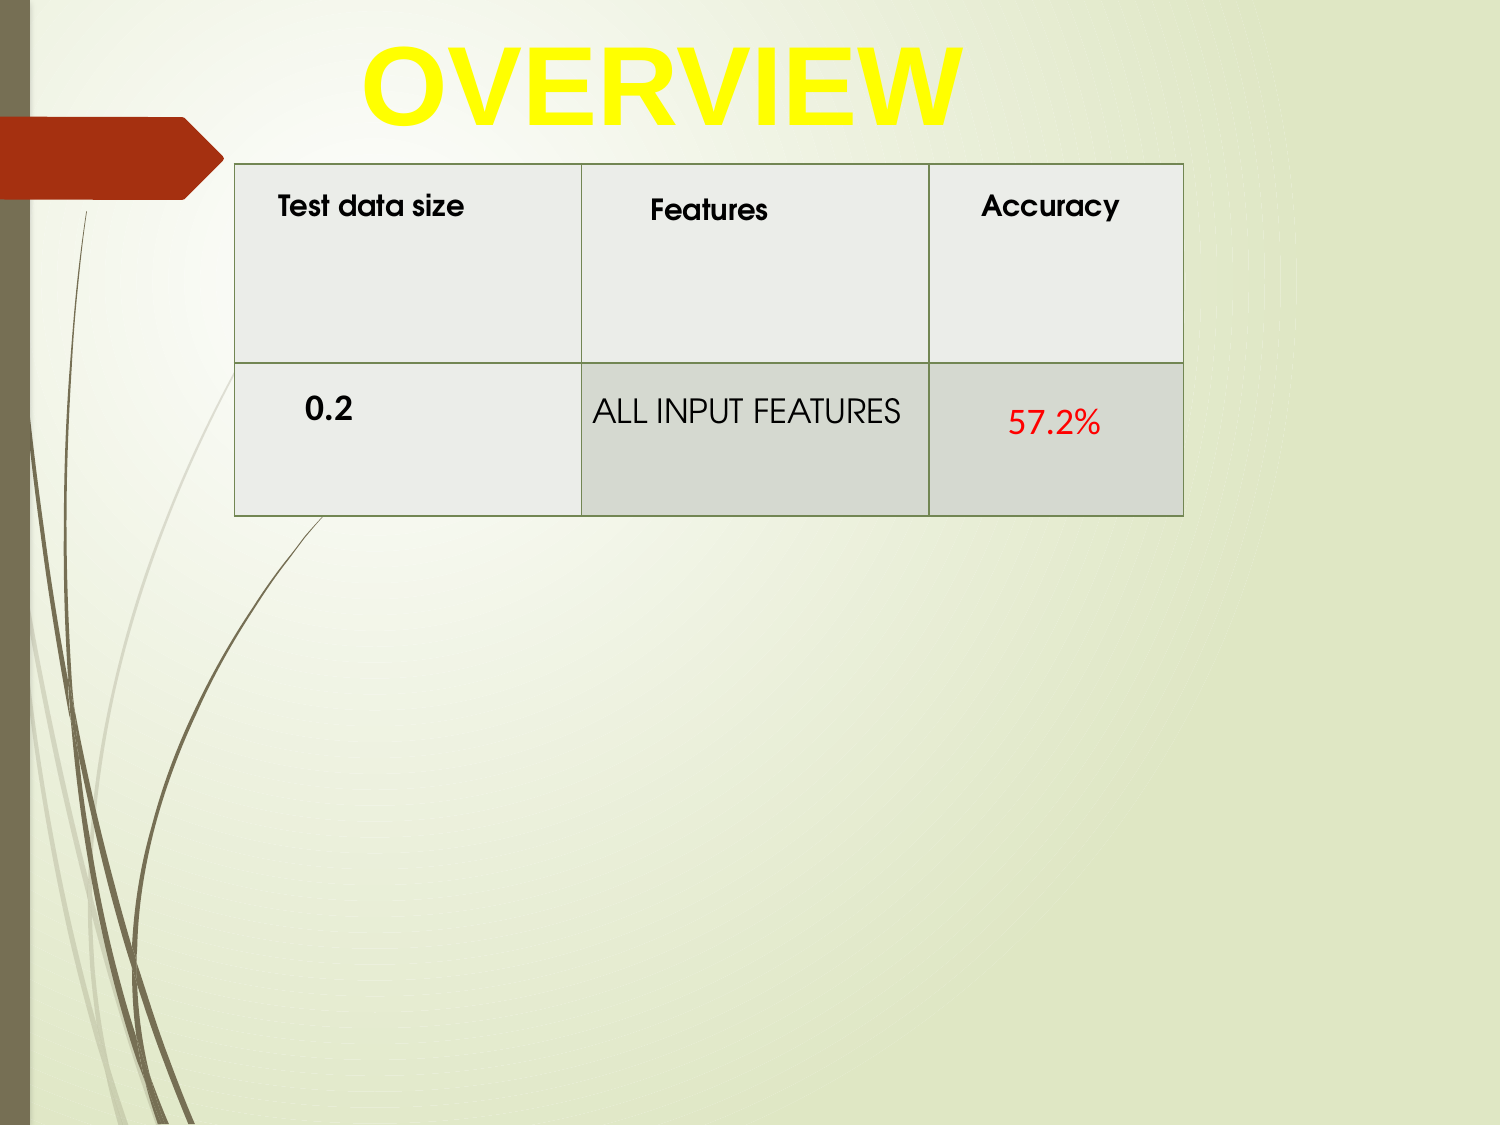

OVERVIEW
| Test data size | Features | Accuracy |
| --- | --- | --- |
| 0.2 | ALL INPUT FEATURES | 57.2% |